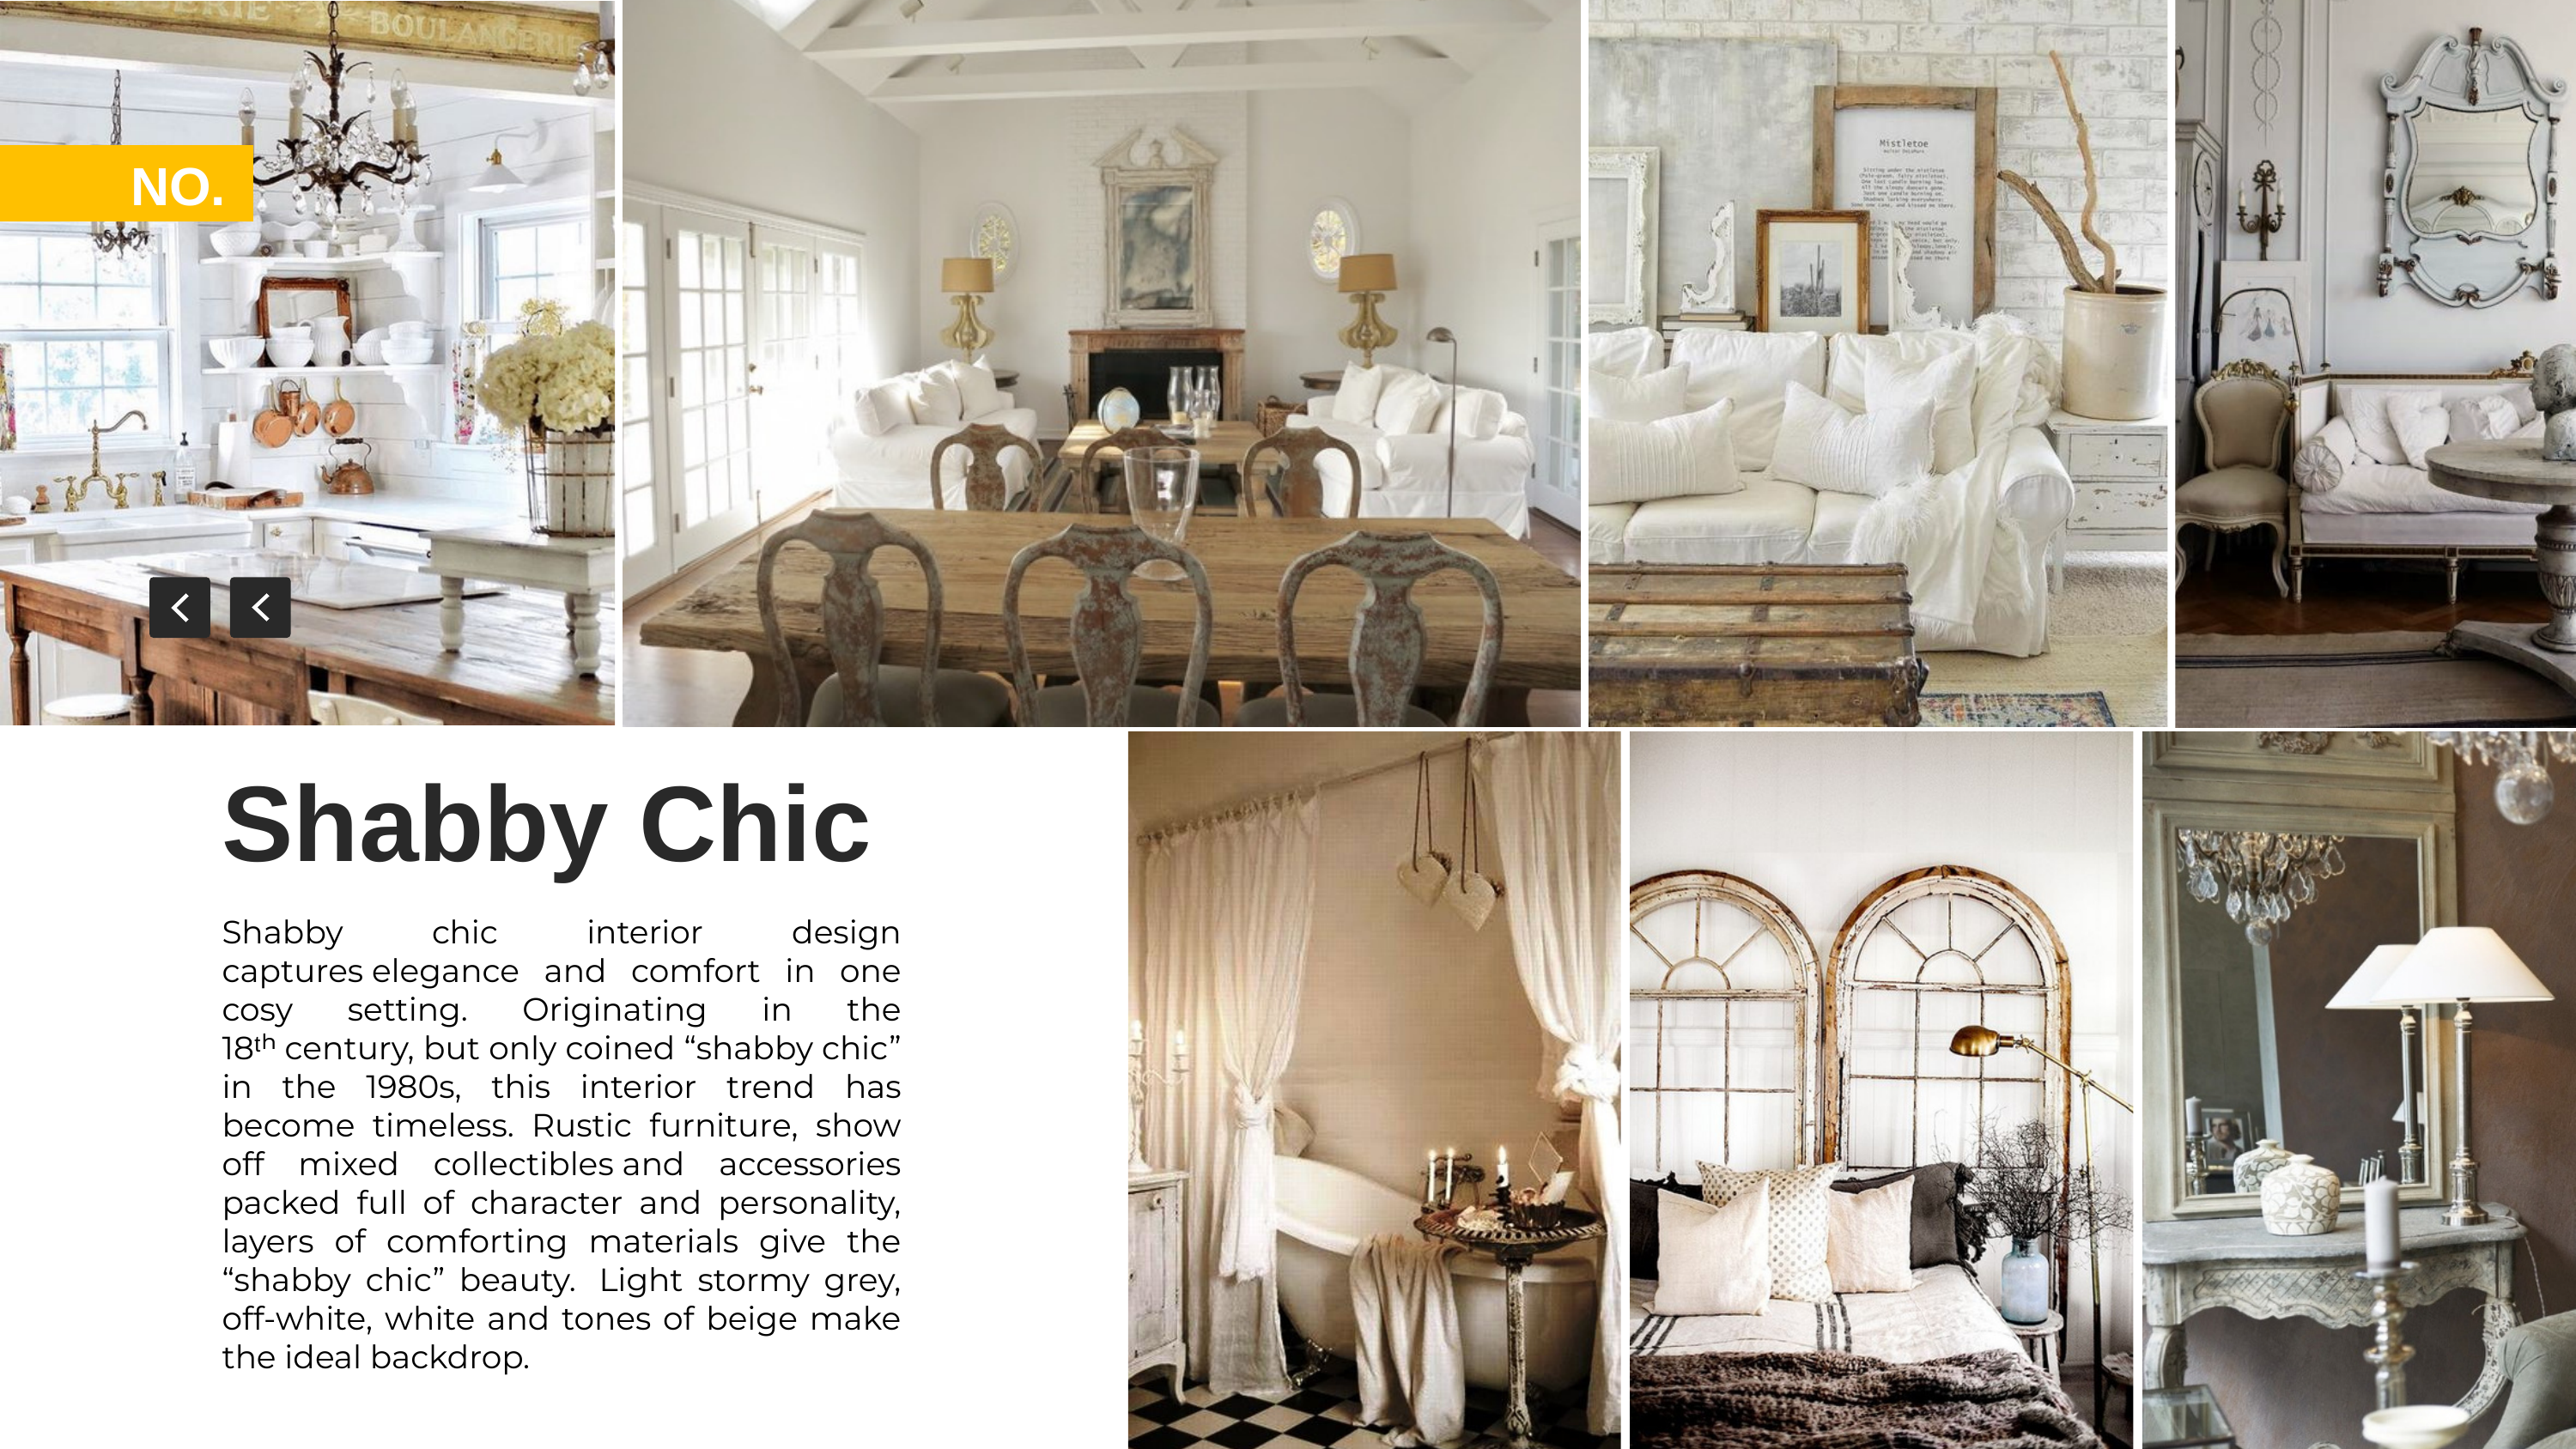

NO.

Shabby Chic
Shabby chic interior design captures elegance and comfort in one cosy setting. Originating in the 18ᵗʰ century, but only coined “shabby chic” in the 1980s, this interior trend has become timeless. Rustic furniture, show off mixed collectibles and accessories packed full of character and personality, layers of comforting materials give the “shabby chic” beauty.  Light stormy grey, off-white, white and tones of beige make the ideal backdrop.